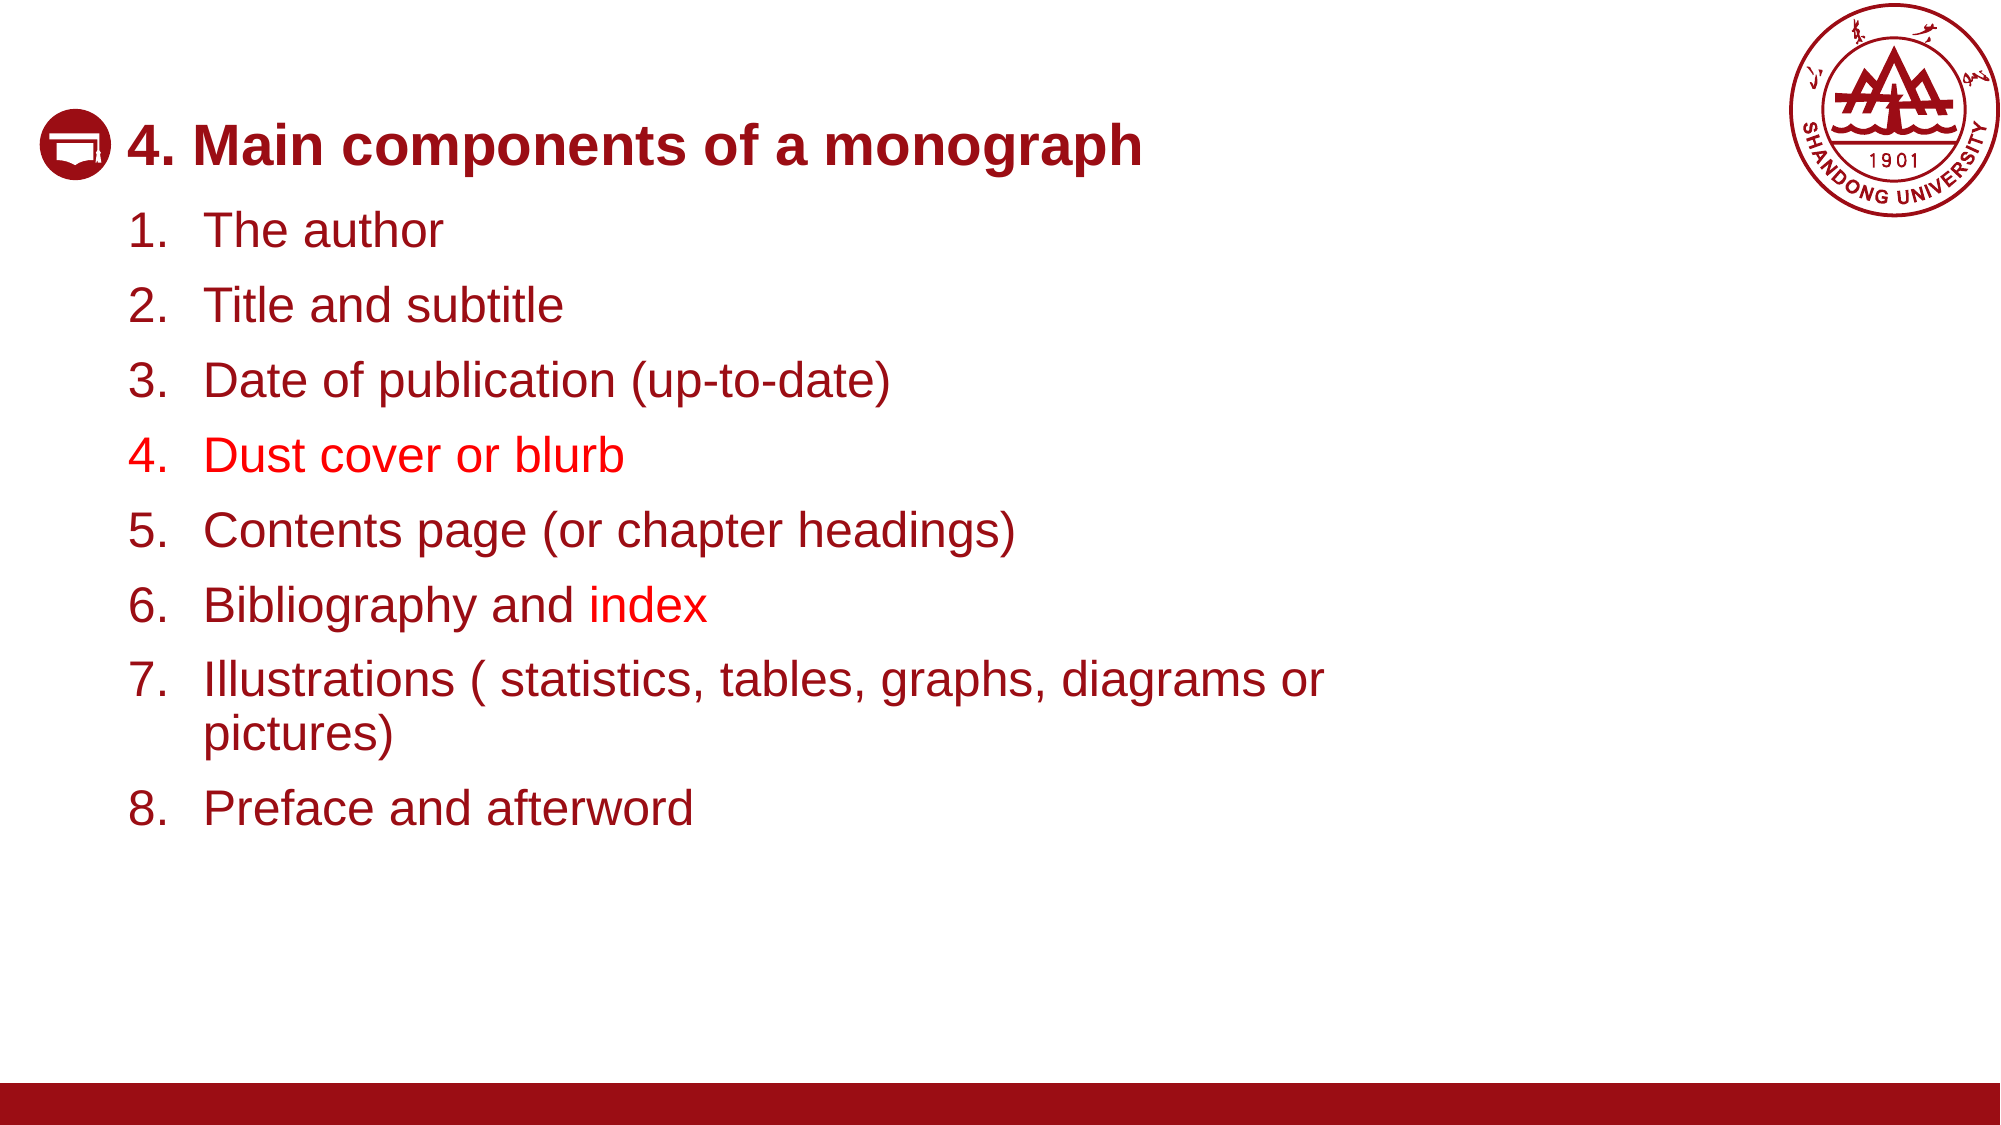

4. Main components of a monograph

The author
Title and subtitle
Date of publication (up-to-date)
Dust cover or blurb
Contents page (or chapter headings)
Bibliography and index
Illustrations ( statistics, tables, graphs, diagrams or pictures)
Preface and afterword